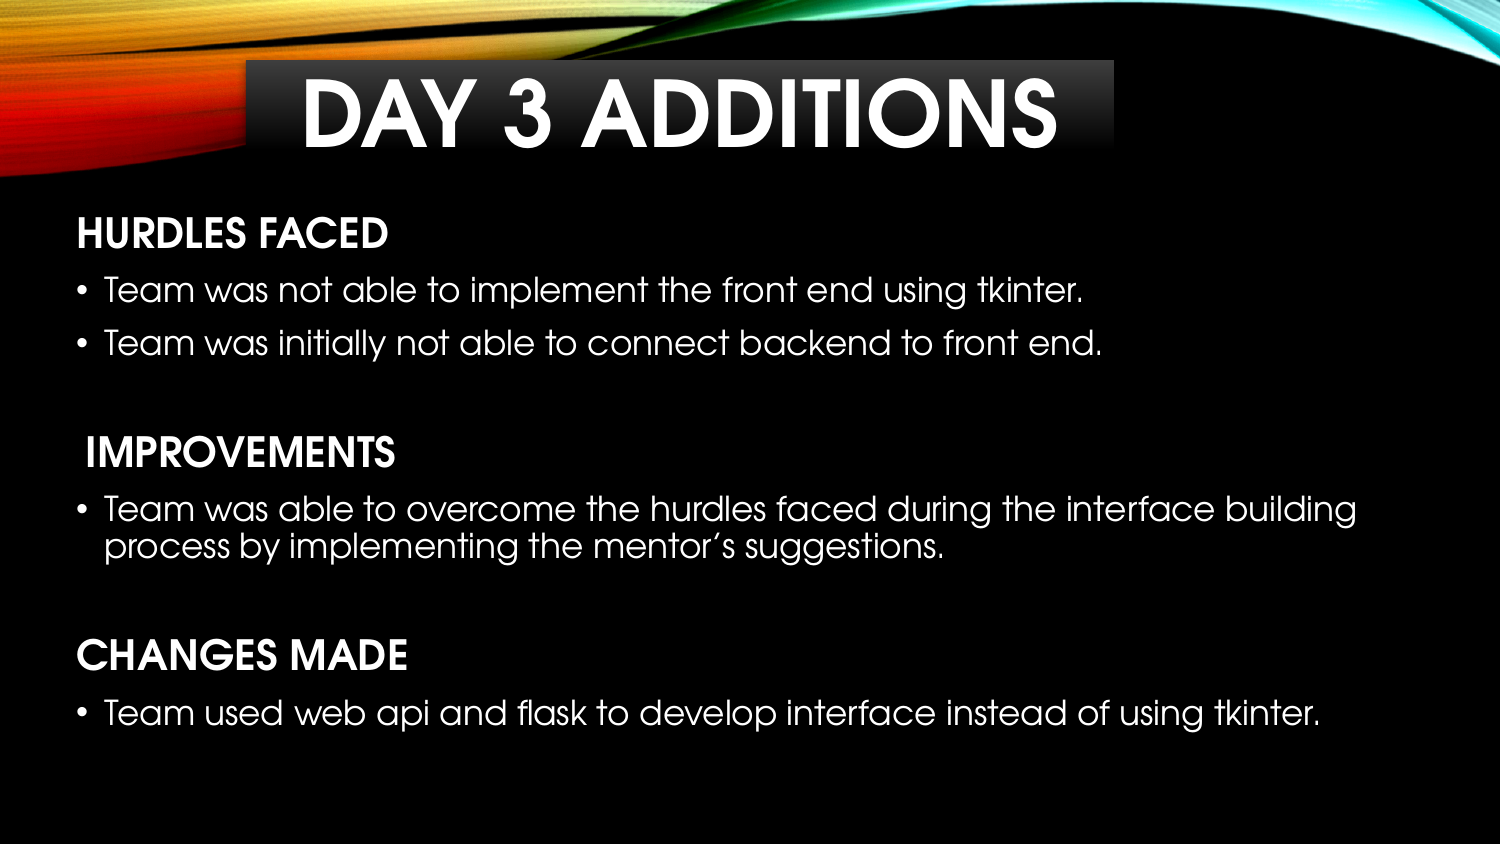

Day 3 additions
HURDLES FACED
Team was not able to implement the front end using tkinter.
Team was initially not able to connect backend to front end.

 IMPROVEMENTS
Team was able to overcome the hurdles faced during the interface building process by implementing the mentor’s suggestions.

CHANGES MADE
Team used web api and flask to develop interface instead of using tkinter.